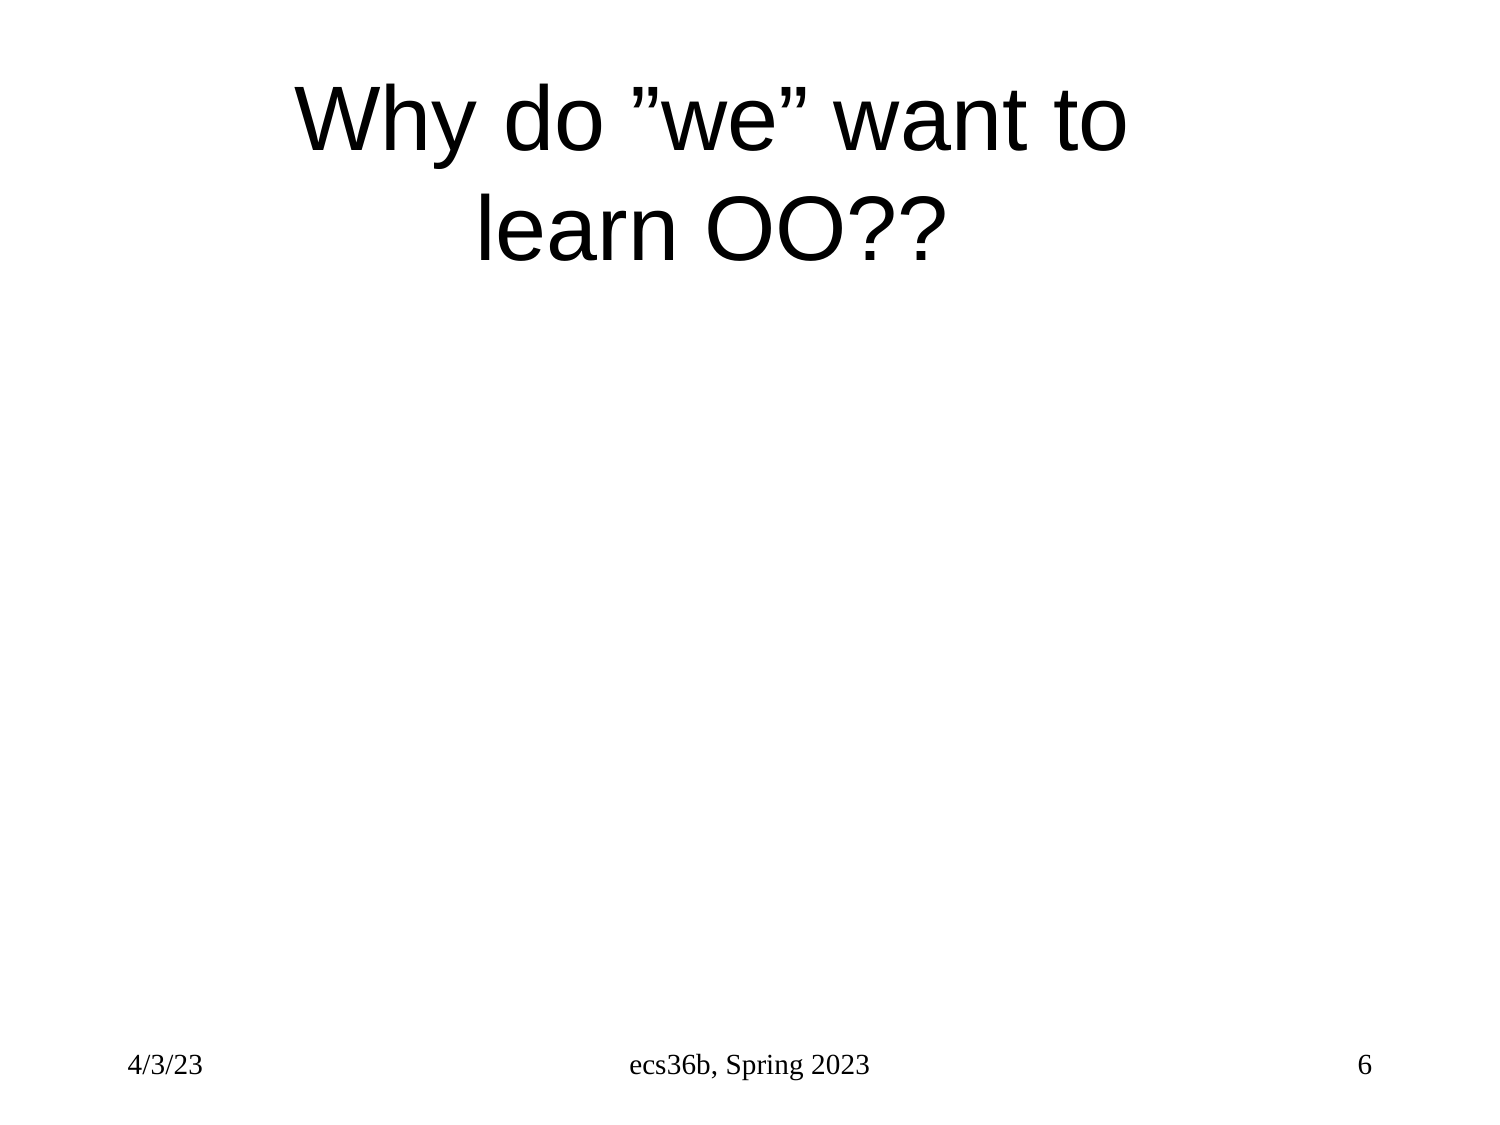

# Why do ”we” want to learn OO??
4/3/23
ecs36b, Spring 2023
6